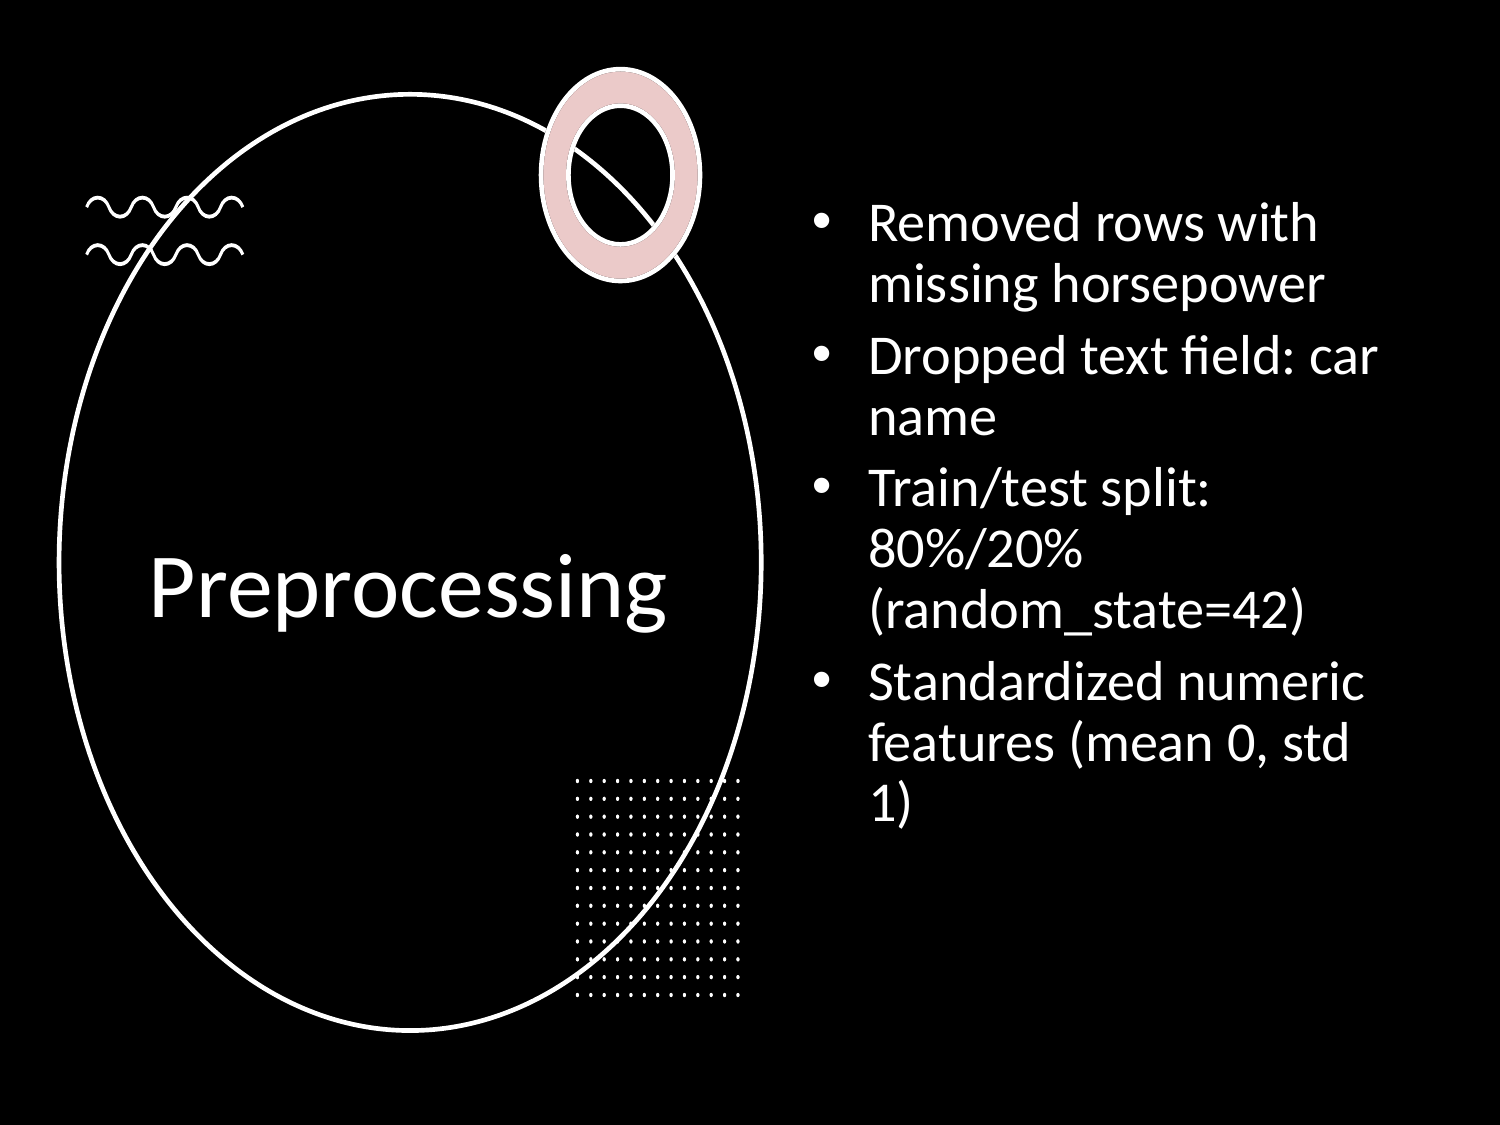

Removed rows with missing horsepower
Dropped text field: car name
Train/test split: 80%/20% (random_state=42)
Standardized numeric features (mean 0, std 1)

# Preprocessing